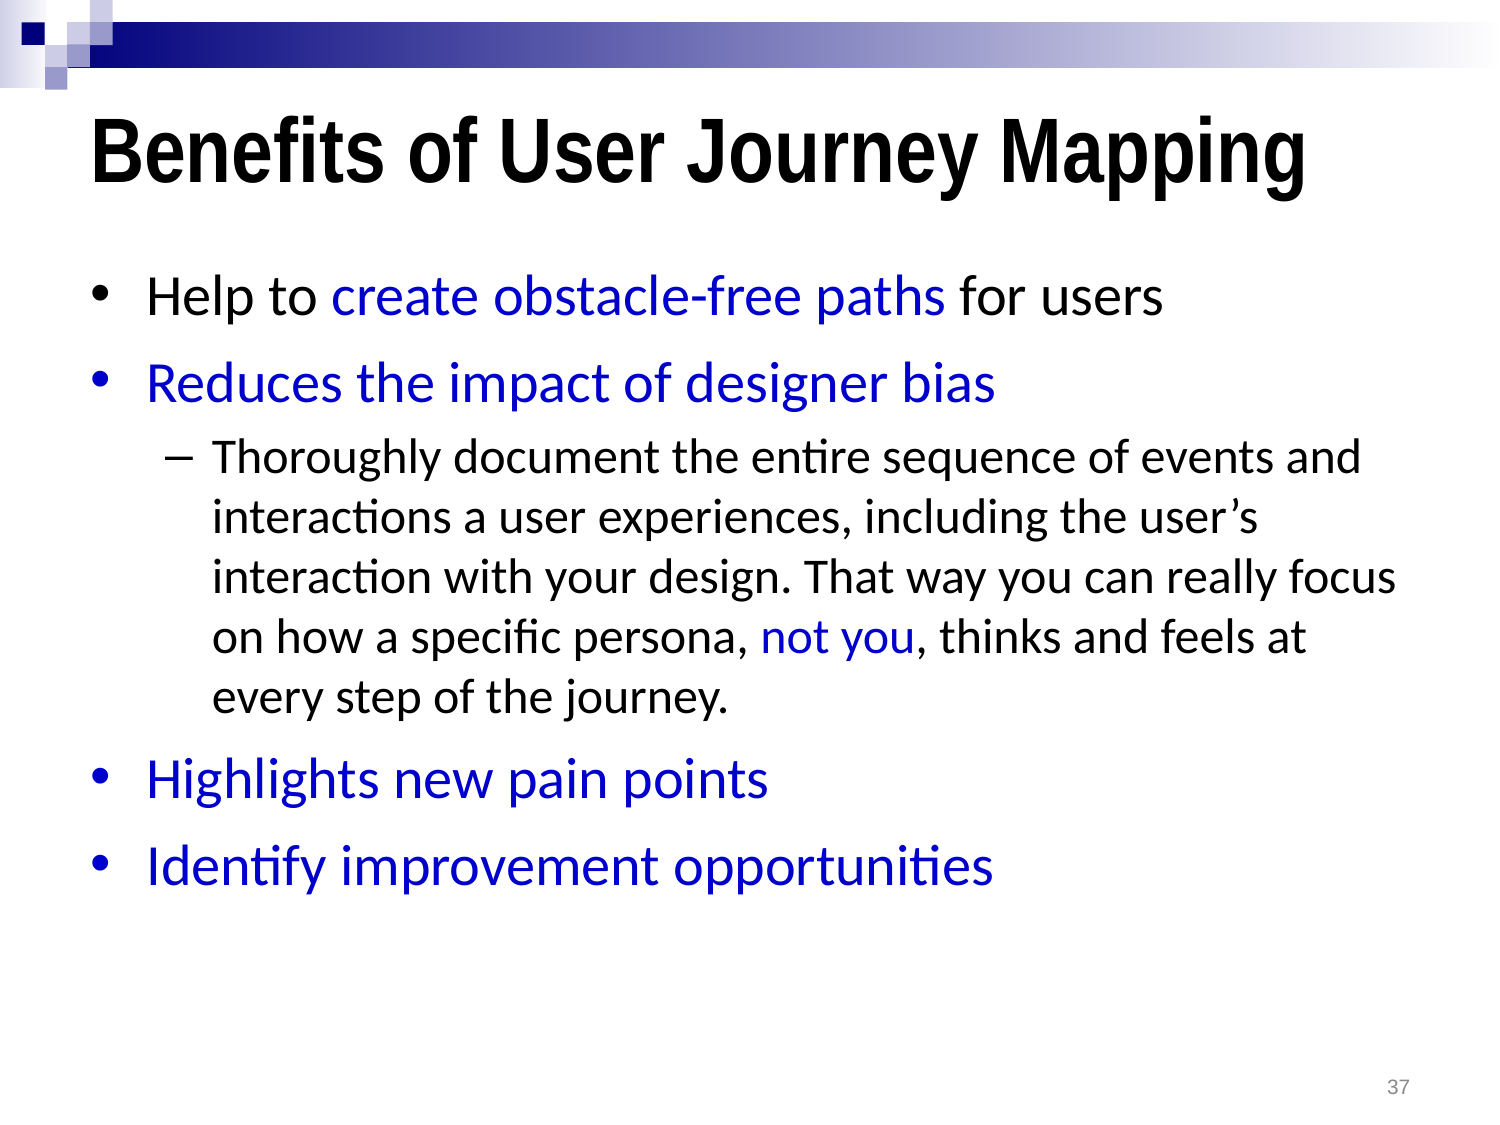

# Benefits of User Journey Mapping
Help to create obstacle-free paths for users
Reduces the impact of designer bias
Thoroughly document the entire sequence of events and interactions a user experiences, including the user’s interaction with your design. That way you can really focus on how a specific persona, not you, thinks and feels at every step of the journey.
Highlights new pain points
Identify improvement opportunities
37